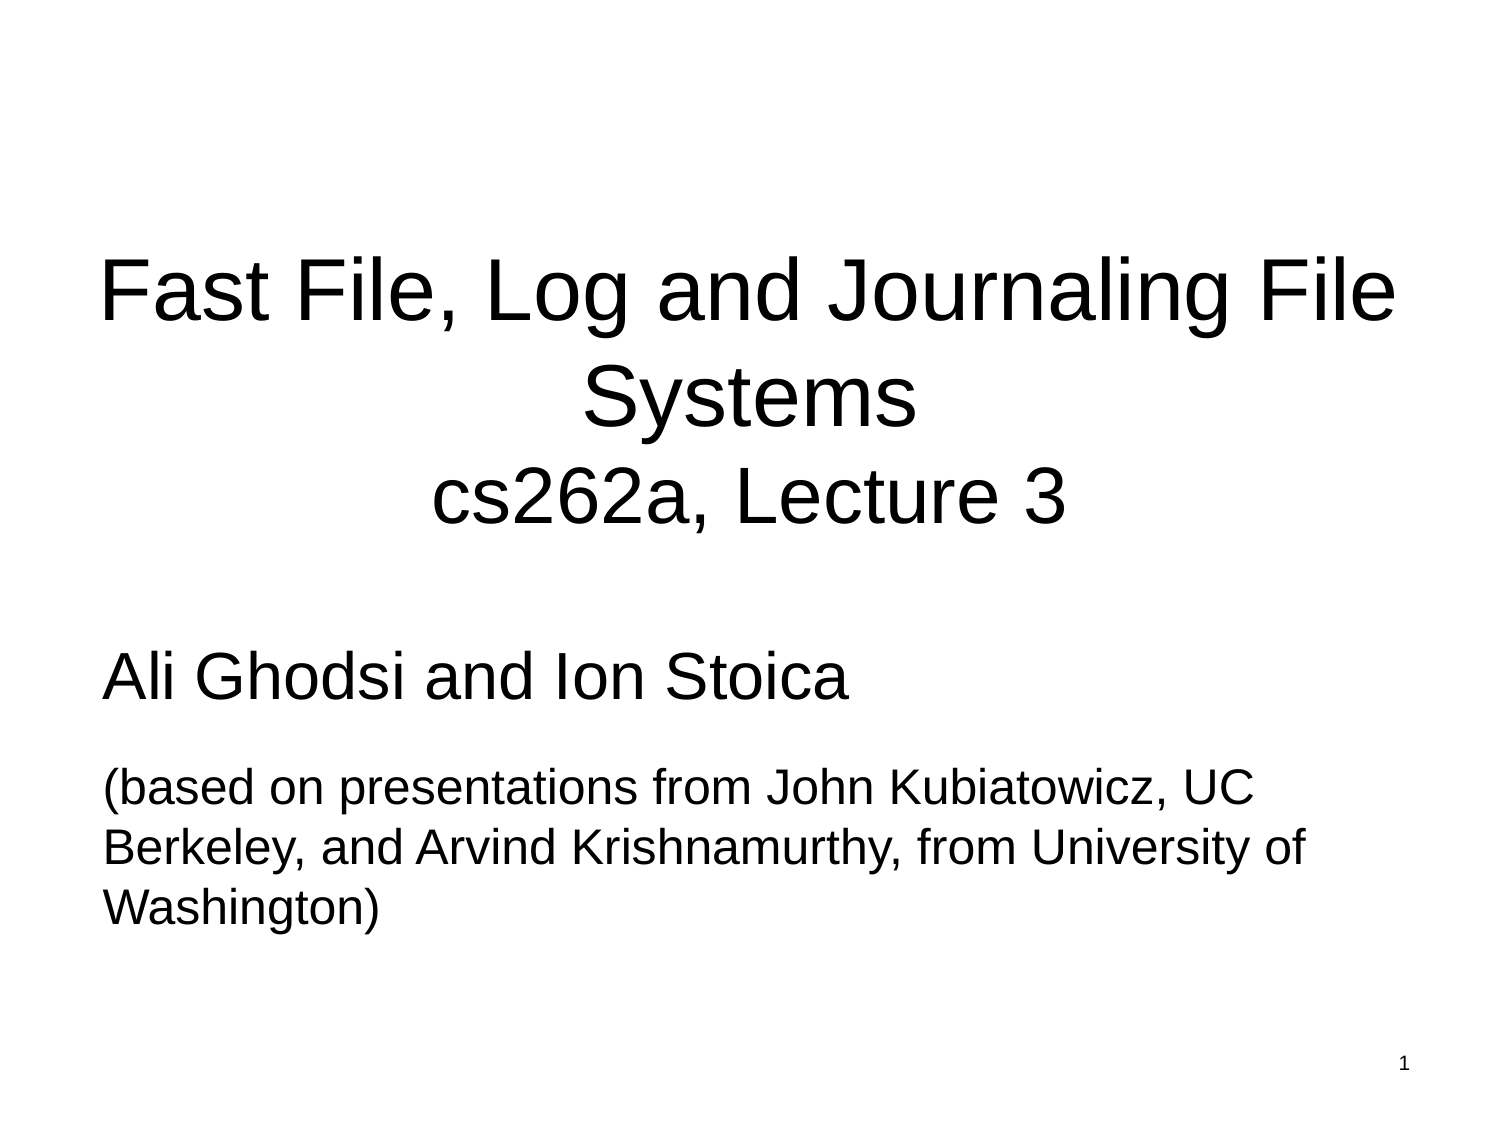

# Fast File, Log and Journaling File Systems cs262a, Lecture 3
Ali Ghodsi and Ion Stoica
(based on presentations from John Kubiatowicz, UC Berkeley, and Arvind Krishnamurthy, from University of Washington)

1